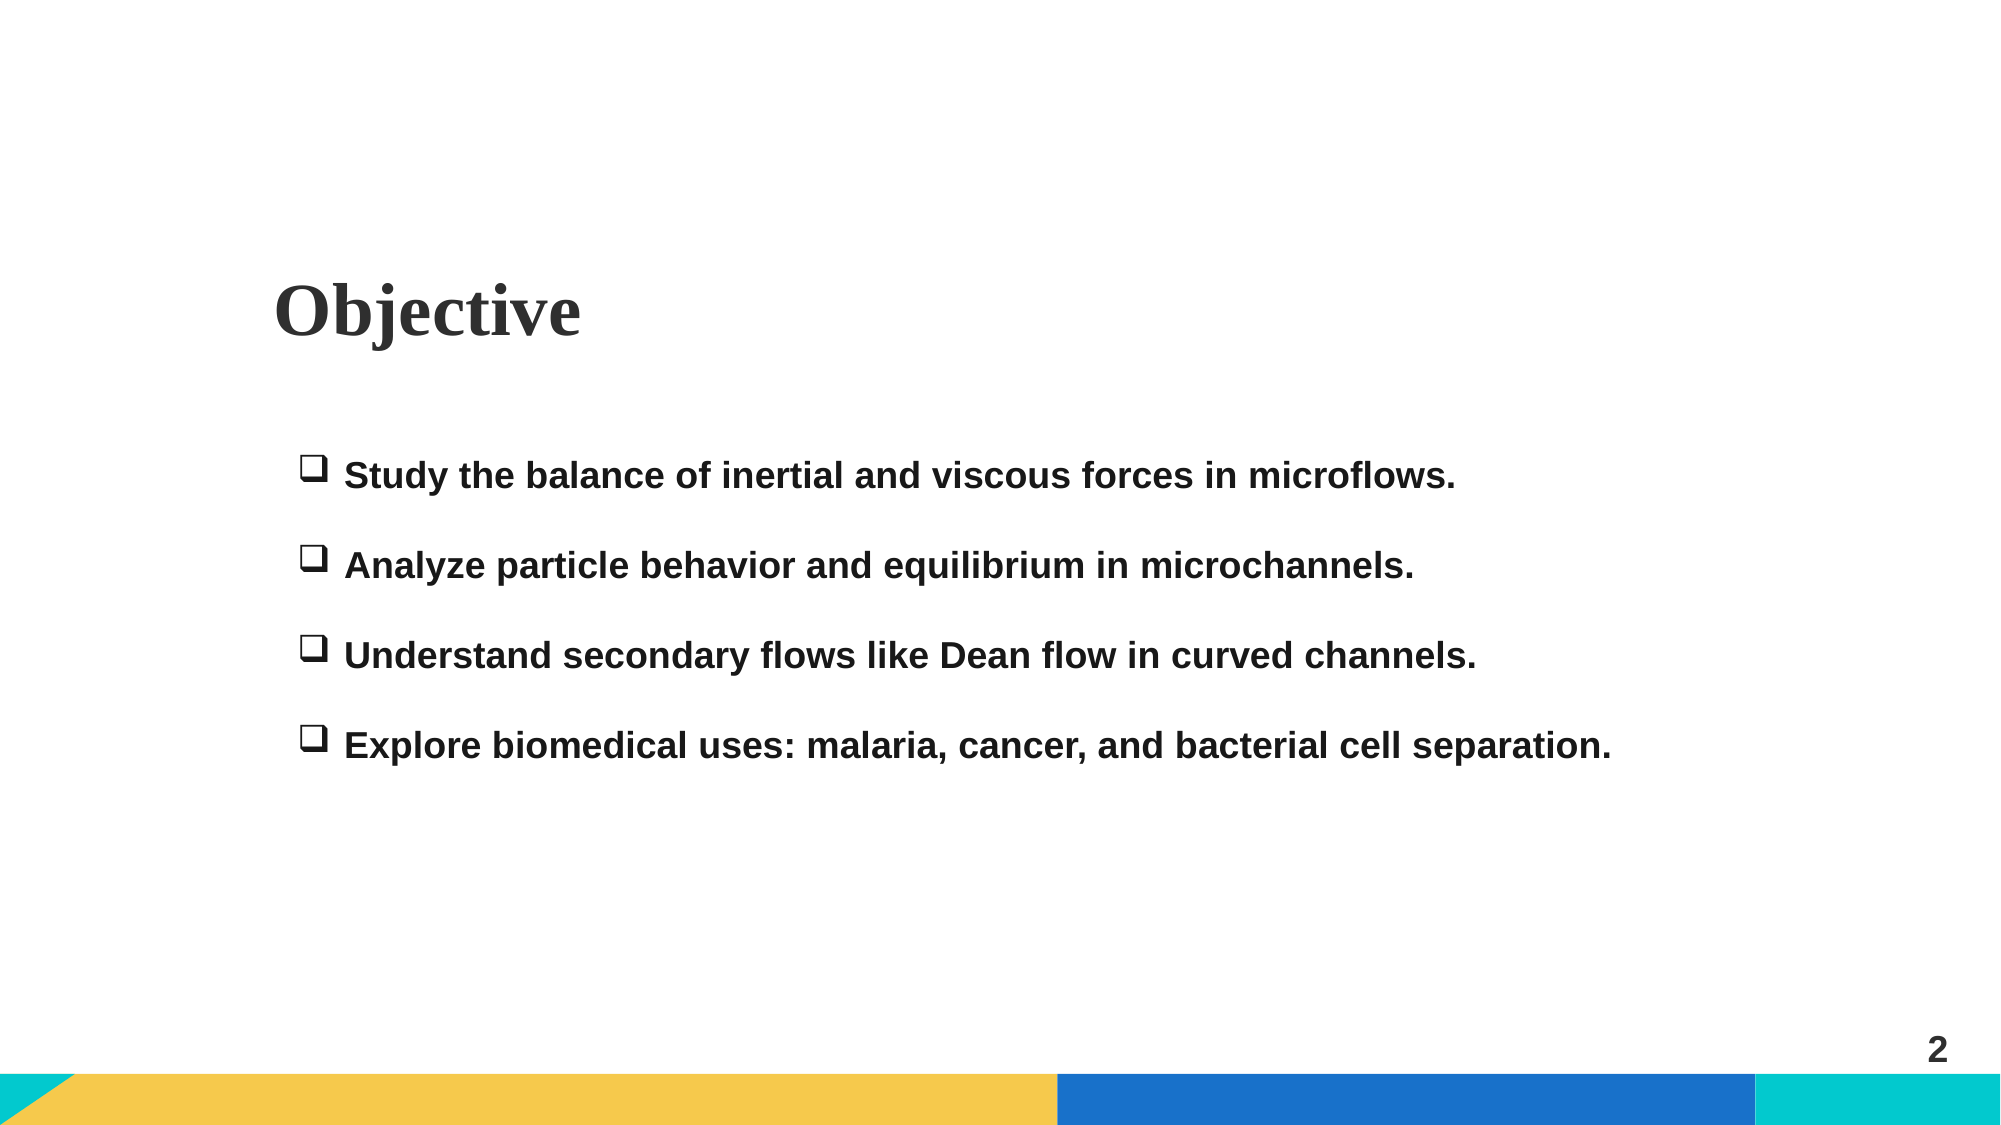

# Objective
Study the balance of inertial and viscous forces in microflows.
Analyze particle behavior and equilibrium in microchannels.
Understand secondary flows like Dean flow in curved channels.
Explore biomedical uses: malaria, cancer, and bacterial cell separation.
2